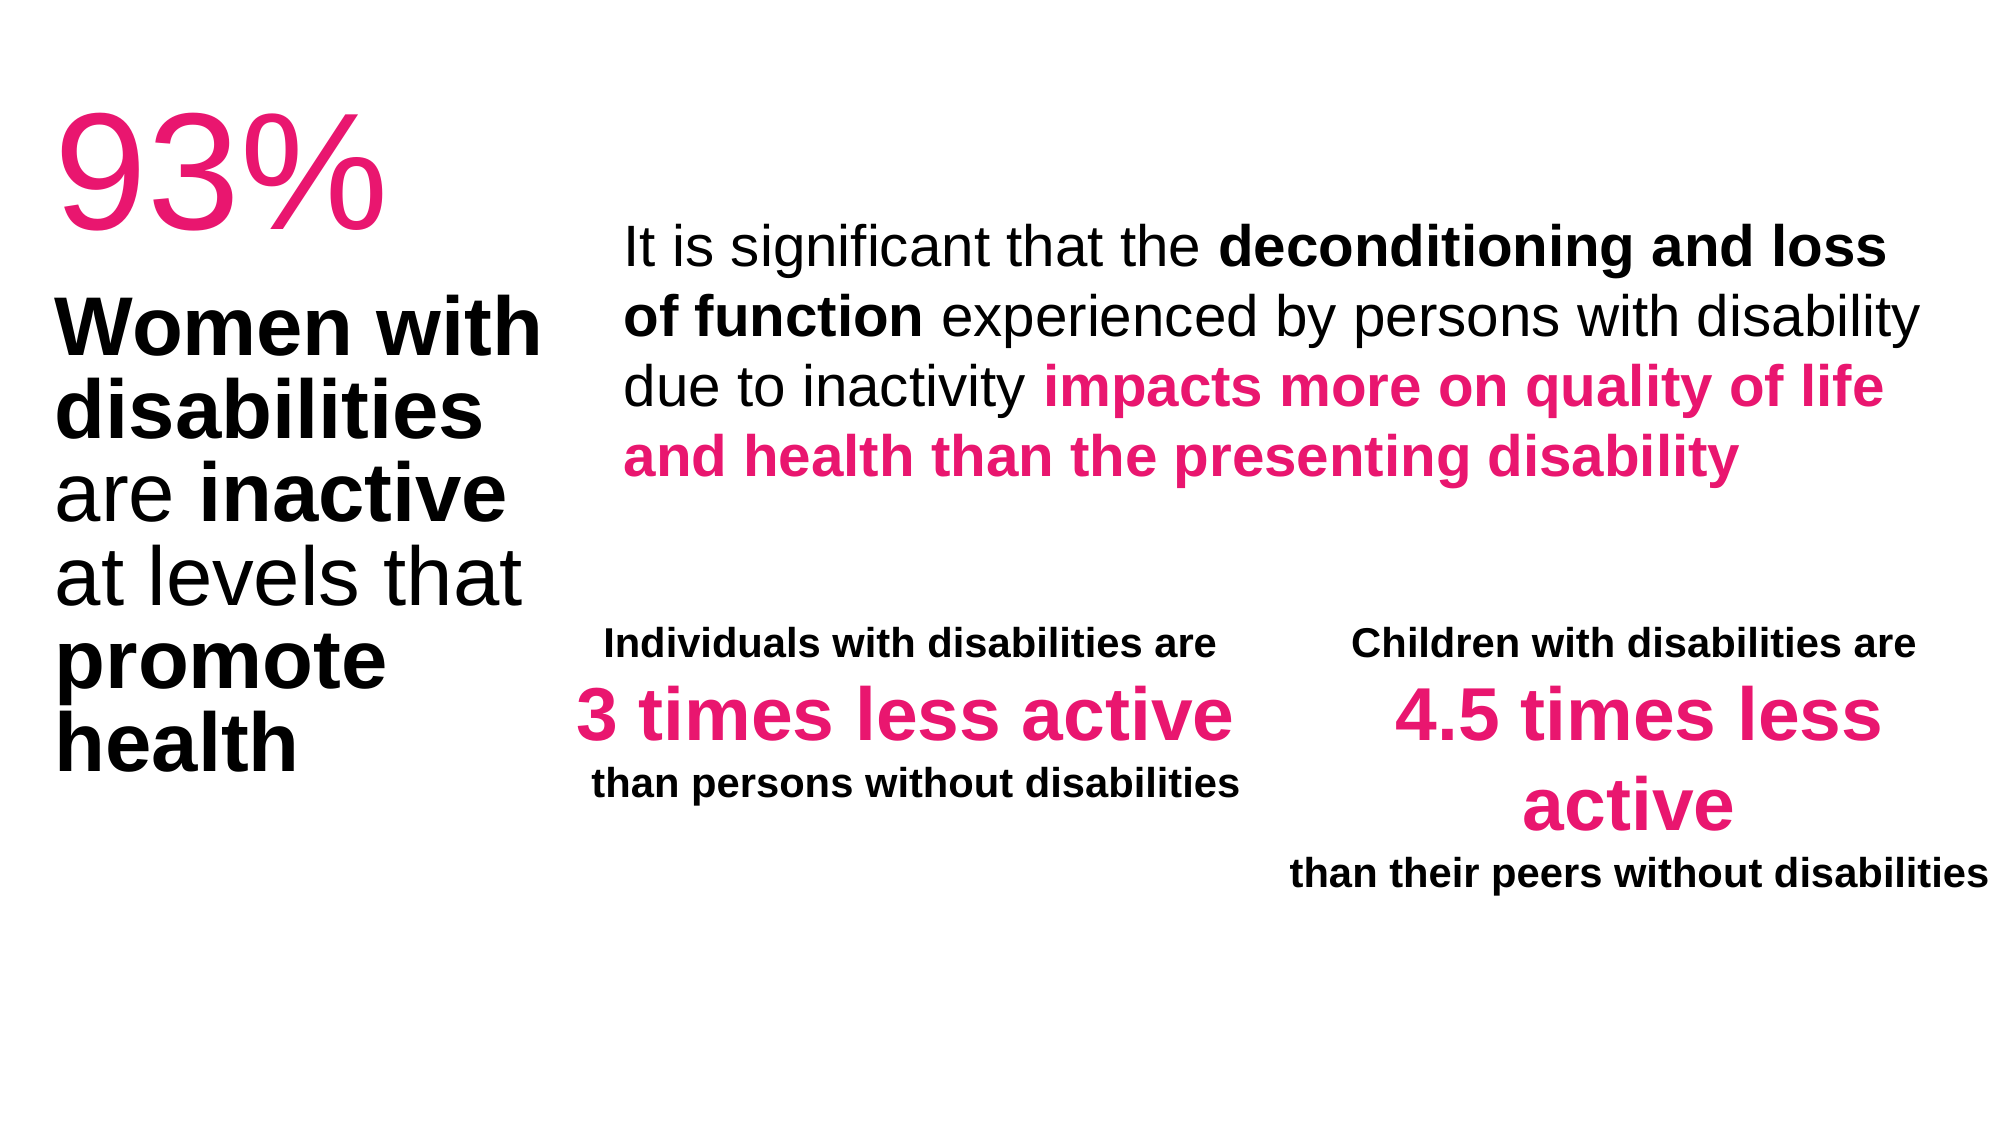

# Women with Disabilities
93%
It is significant that the deconditioning and loss of function experienced by persons with disability due to inactivity impacts more on quality of life and health than the presenting disability
Women with disabilities are inactive at levels that promote health
Individuals with disabilities are
3 times less active
than persons without disabilities
Children with disabilities are
4.5 times less active
than their peers without disabilities